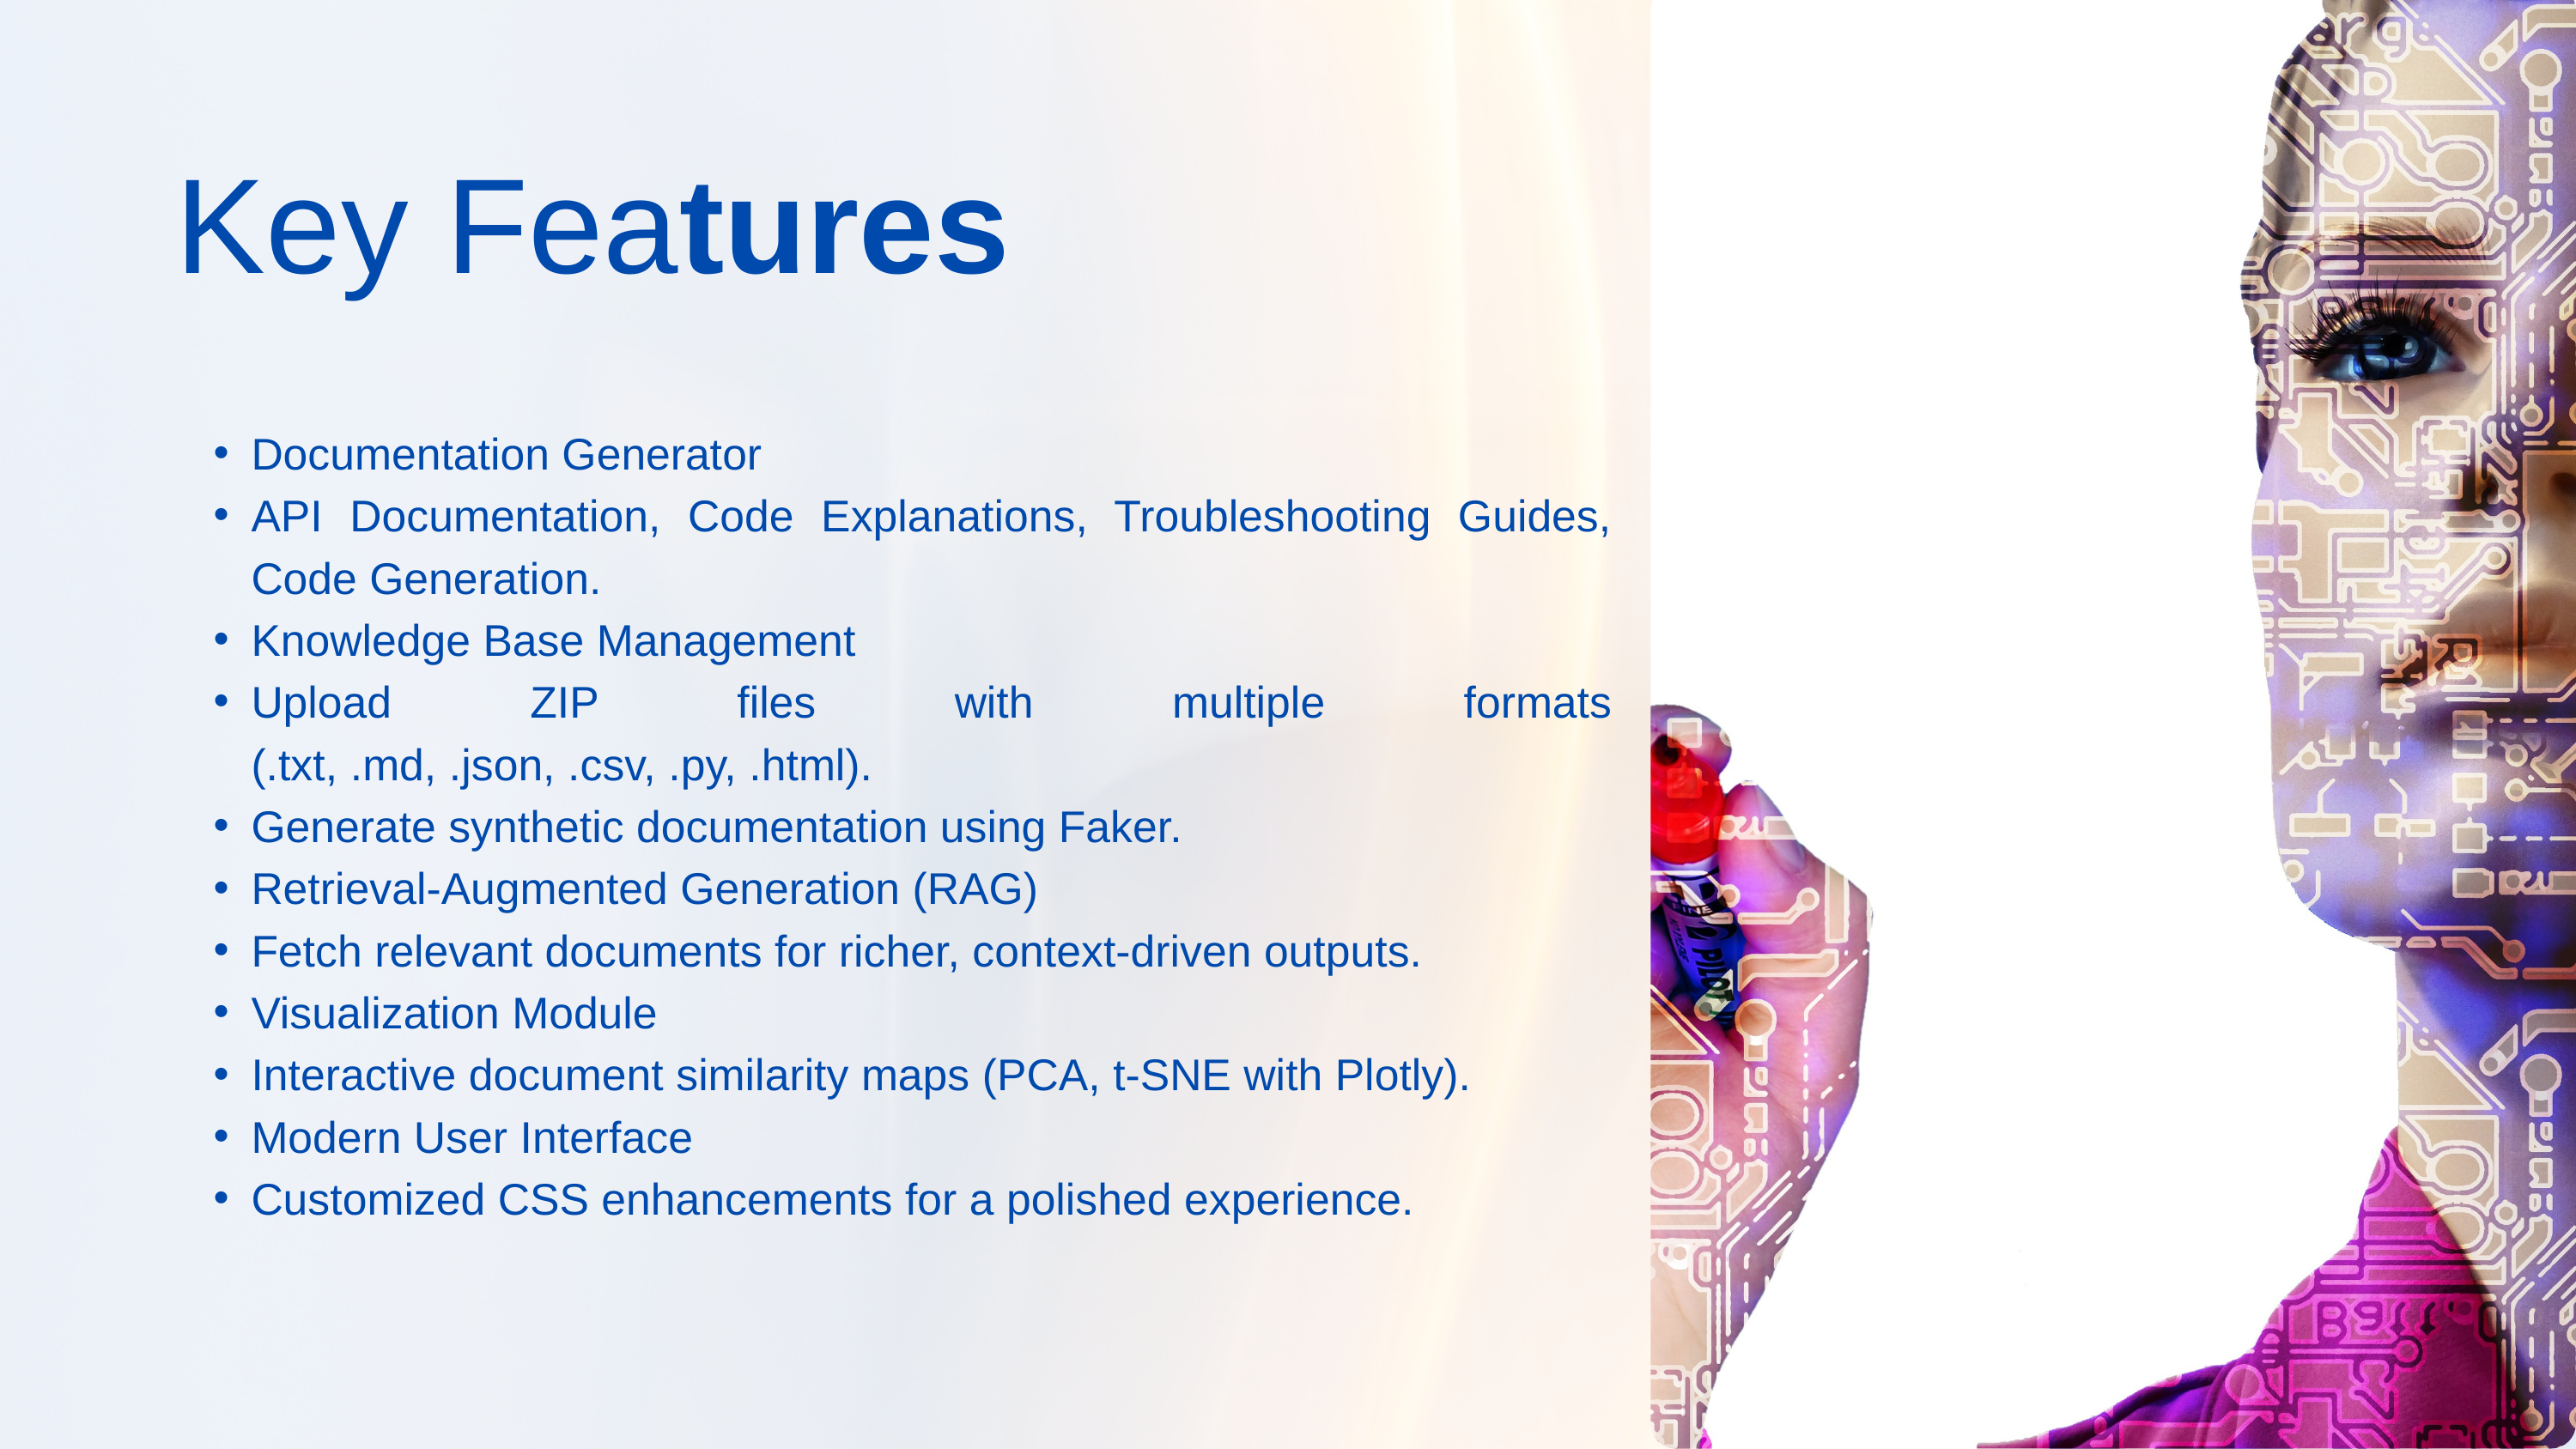

Key Features
Documentation Generator
API Documentation, Code Explanations, Troubleshooting Guides, Code Generation.
Knowledge Base Management
Upload ZIP files with multiple formats (.txt, .md, .json, .csv, .py, .html).
Generate synthetic documentation using Faker.
Retrieval-Augmented Generation (RAG)
Fetch relevant documents for richer, context-driven outputs.
Visualization Module
Interactive document similarity maps (PCA, t-SNE with Plotly).
Modern User Interface
Customized CSS enhancements for a polished experience.